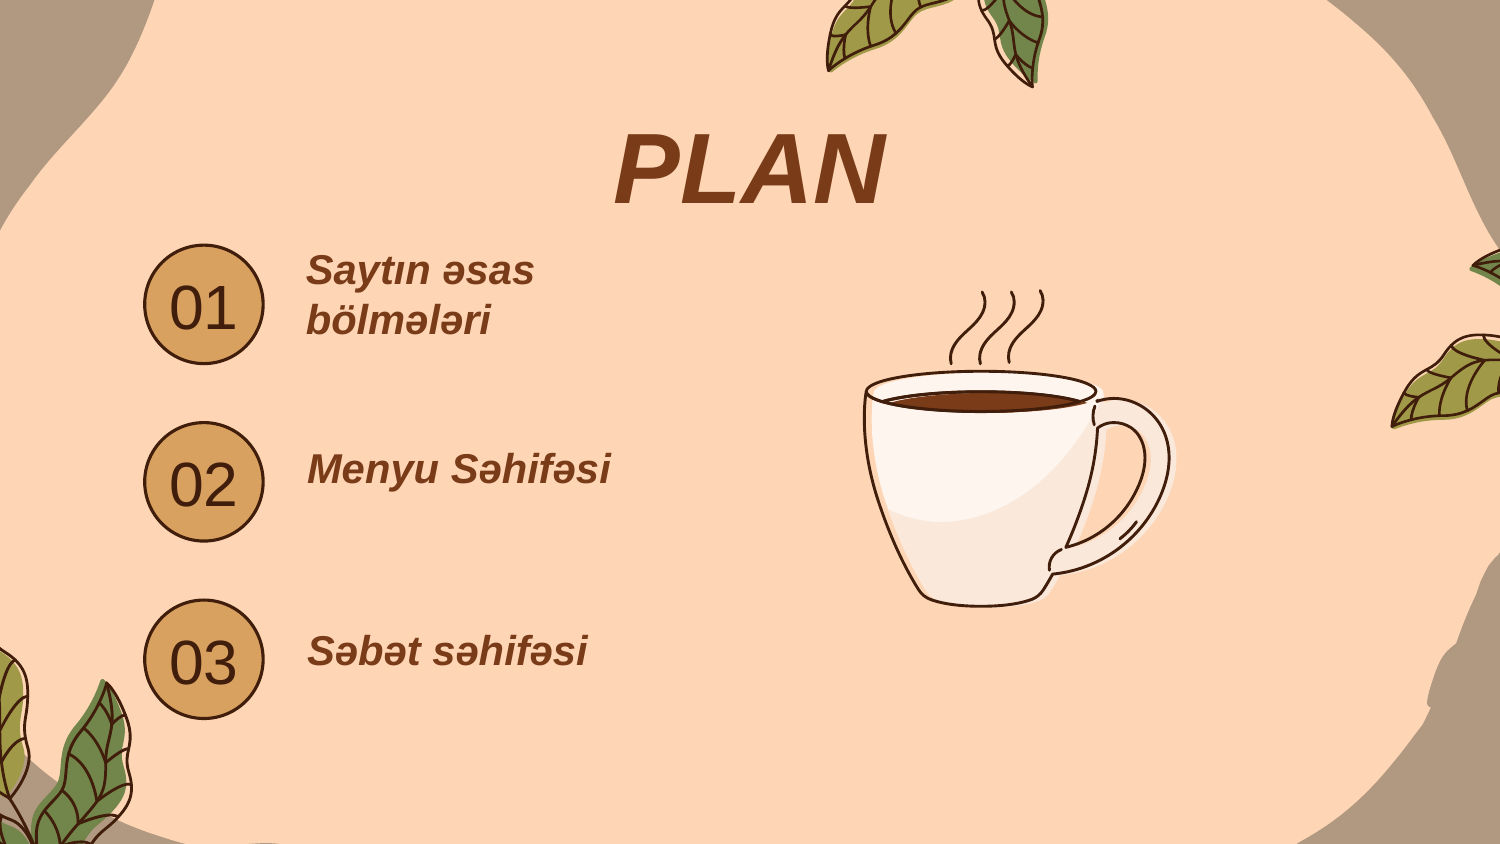

# PLAN

01

Saytın əsas bölmələri

Menyu Səhifəsi
02

Səbət səhifəsi
03